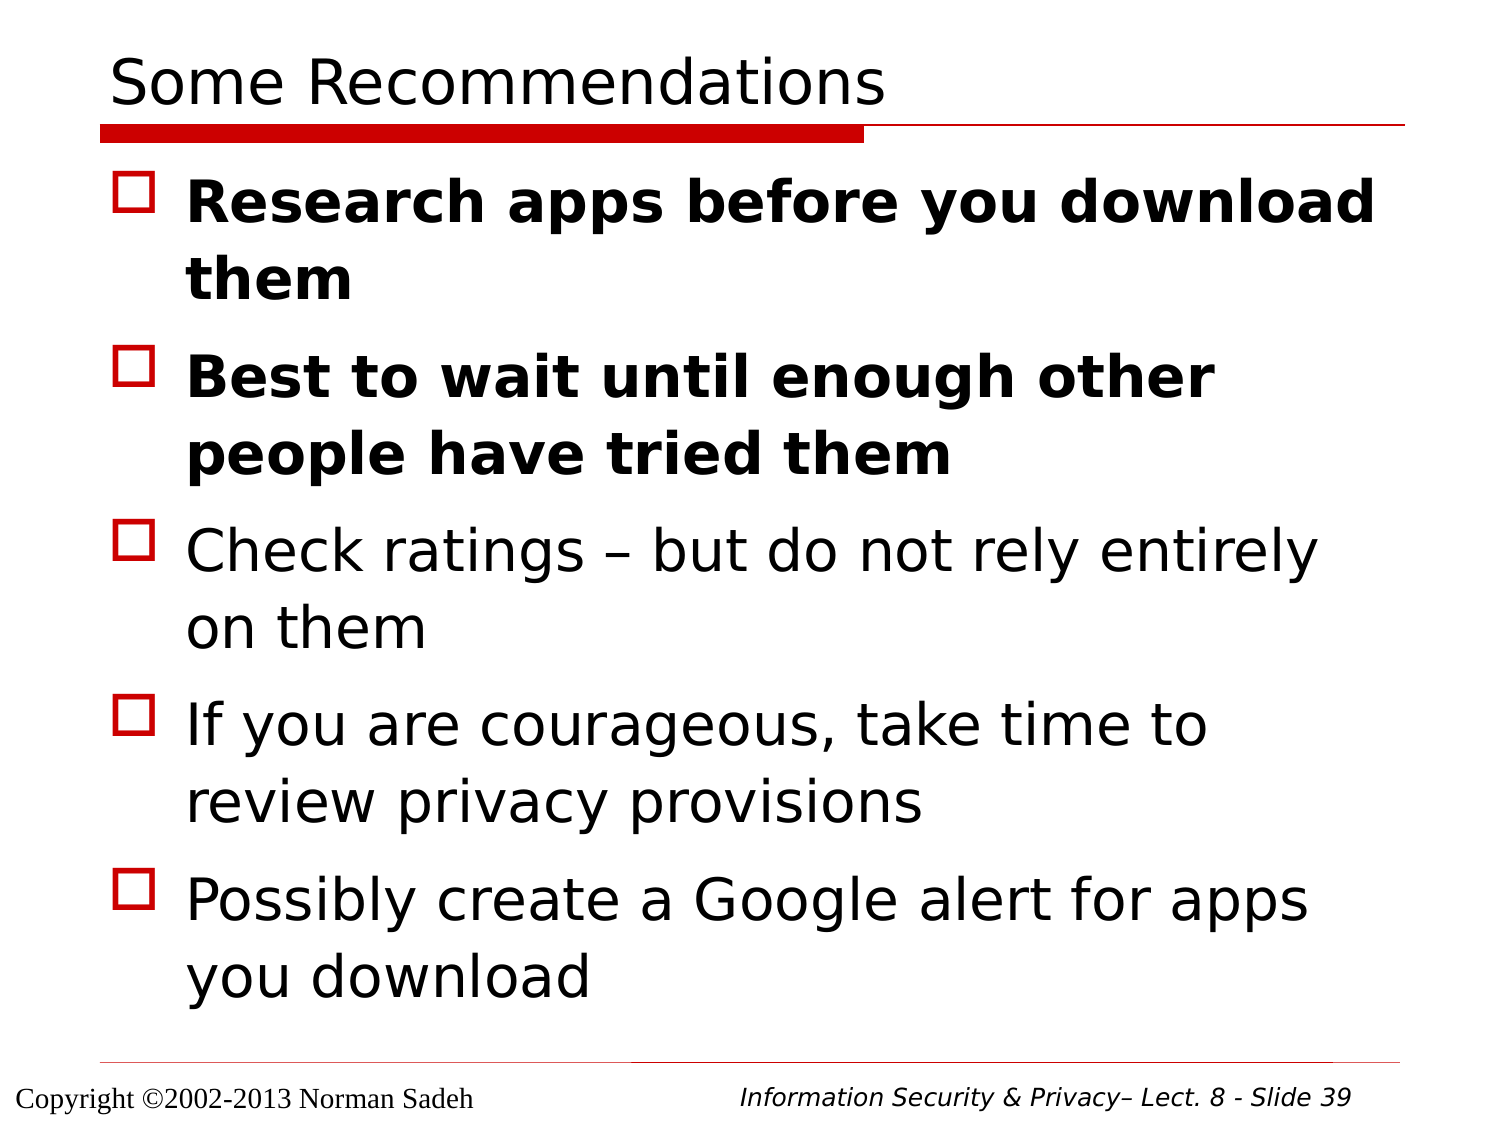

# Some Recommendations
Research apps before you download them
Best to wait until enough other people have tried them
Check ratings – but do not rely entirely on them
If you are courageous, take time to review privacy provisions
Possibly create a Google alert for apps you download